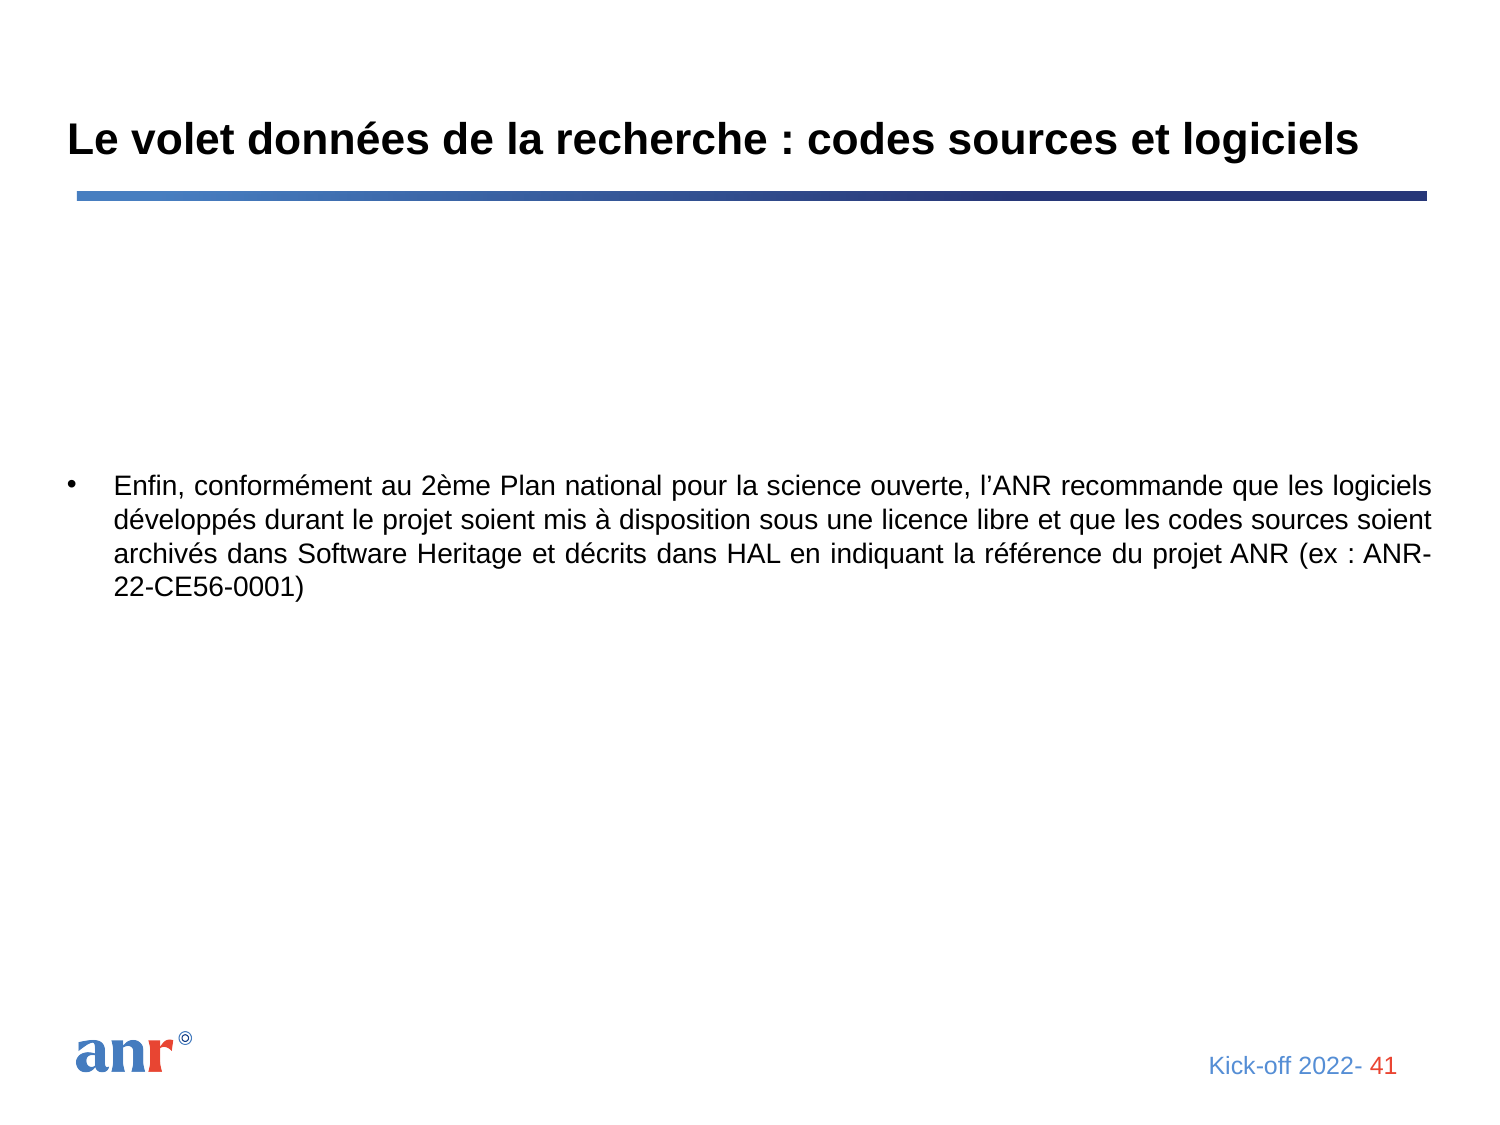

# Le volet données de la recherche : codes sources et logiciels
Enfin, conformément au 2ème Plan national pour la science ouverte, l’ANR recommande que les logiciels développés durant le projet soient mis à disposition sous une licence libre et que les codes sources soient archivés dans Software Heritage et décrits dans HAL en indiquant la référence du projet ANR (ex : ANR-22-CE56-0001)